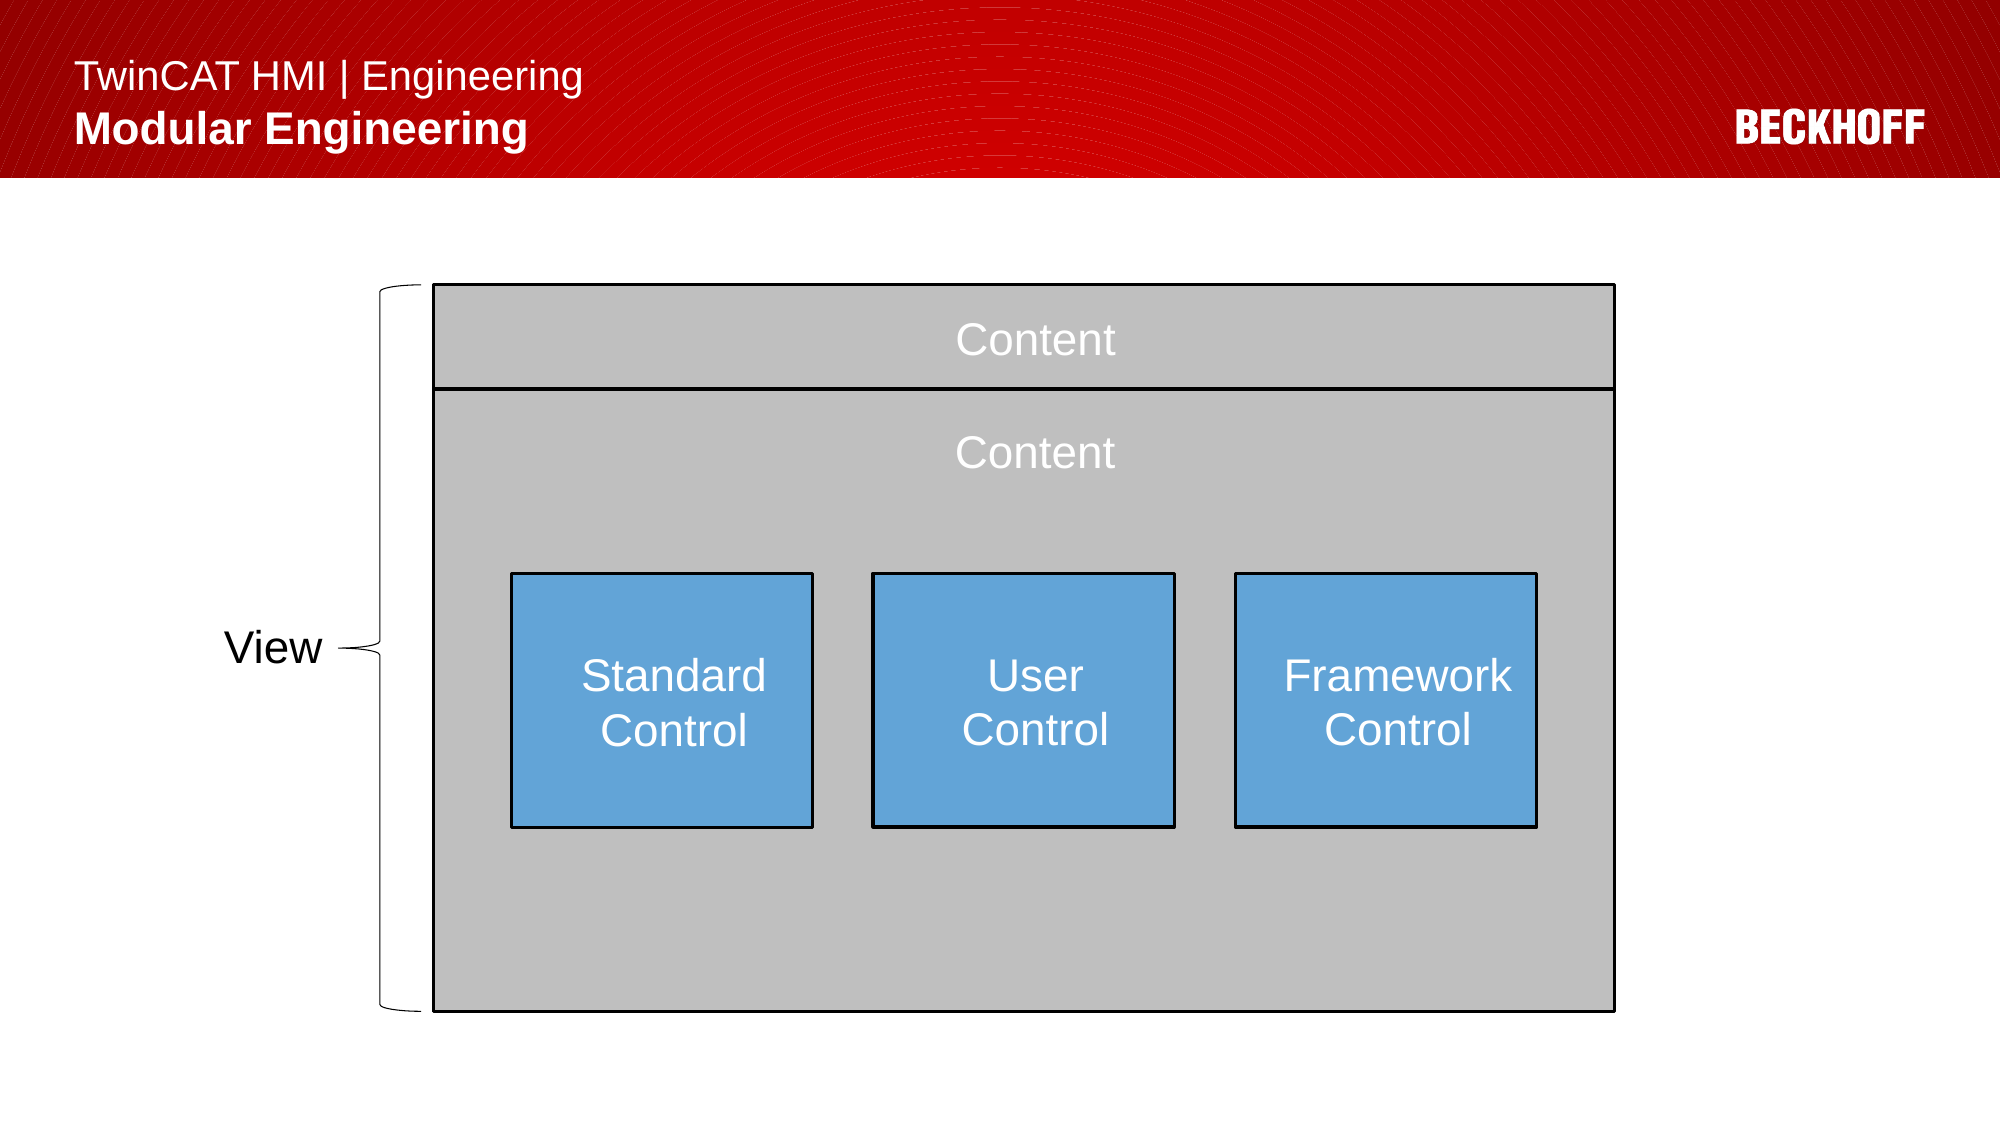

# TwinCAT HMI | Engineering Modular Engineering

View
Content
Content
Content
User Control
Framework Control
Standard
Control
View